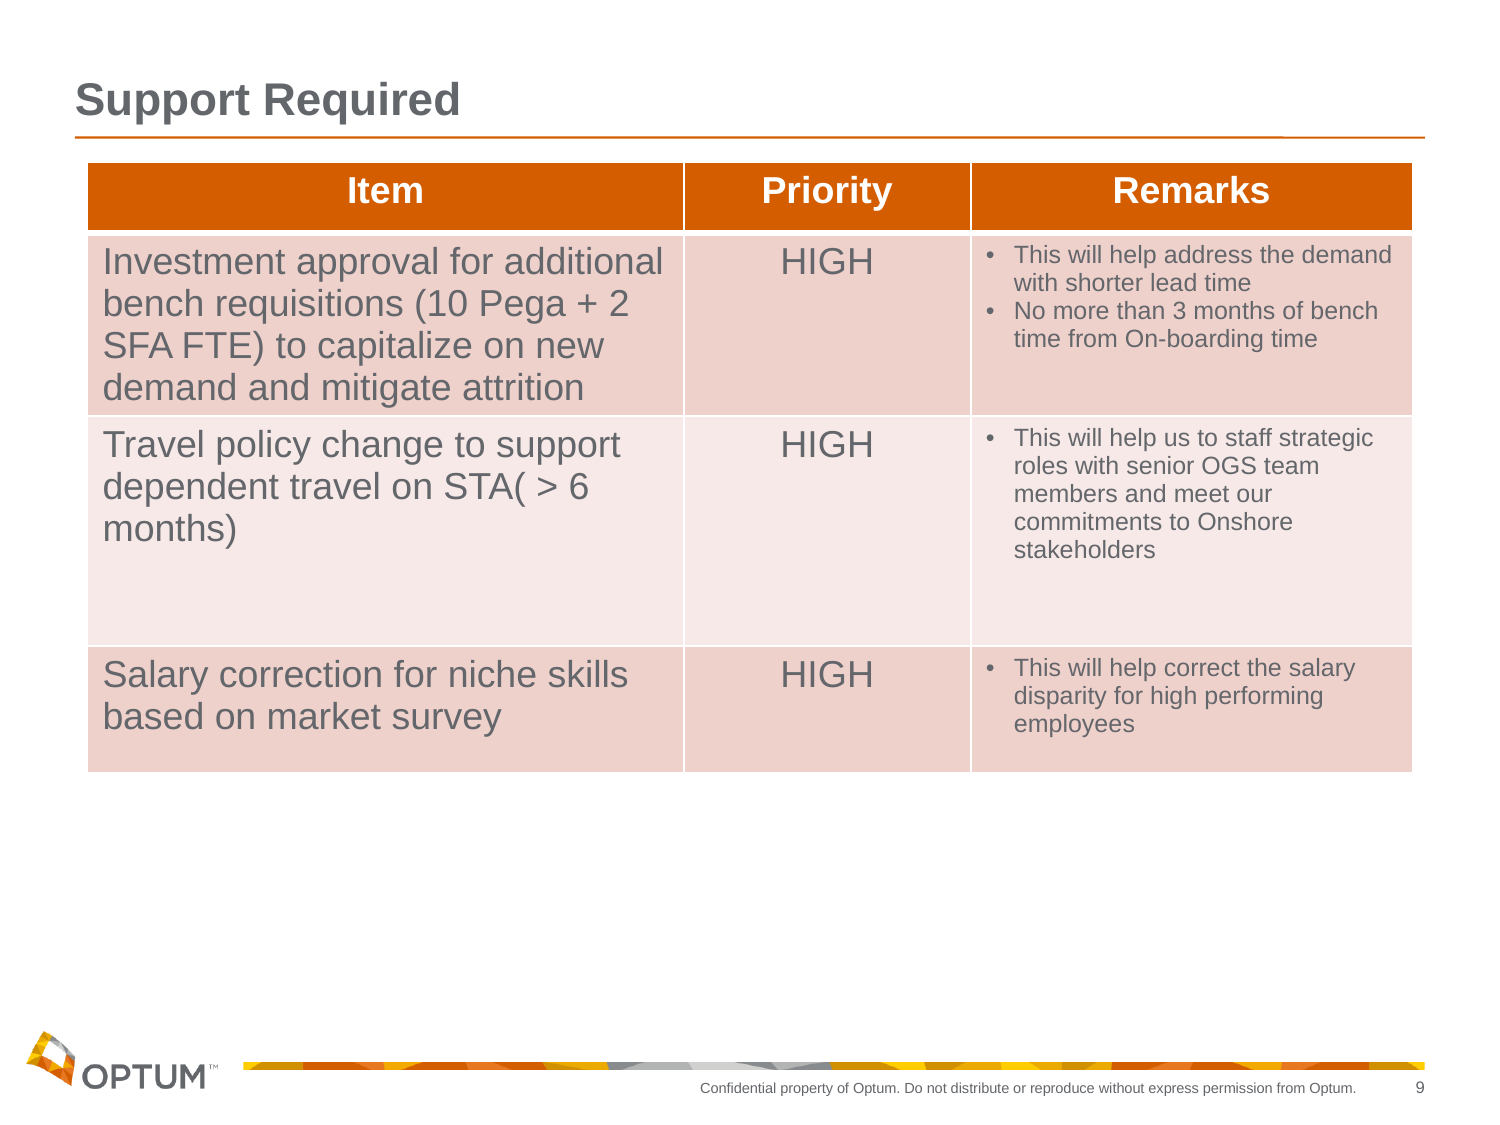

# Support Required

| Item | Priority | Remarks |
| --- | --- | --- |
| Investment approval for additional bench requisitions (10 Pega + 2 SFA FTE) to capitalize on new demand and mitigate attrition | HIGH | This will help address the demand with shorter lead time No more than 3 months of bench time from On-boarding time |
| Travel policy change to support dependent travel on STA( > 6 months) | HIGH | This will help us to staff strategic roles with senior OGS team members and meet our commitments to Onshore stakeholders |
| Salary correction for niche skills based on market survey | HIGH | This will help correct the salary disparity for high performing employees |
9